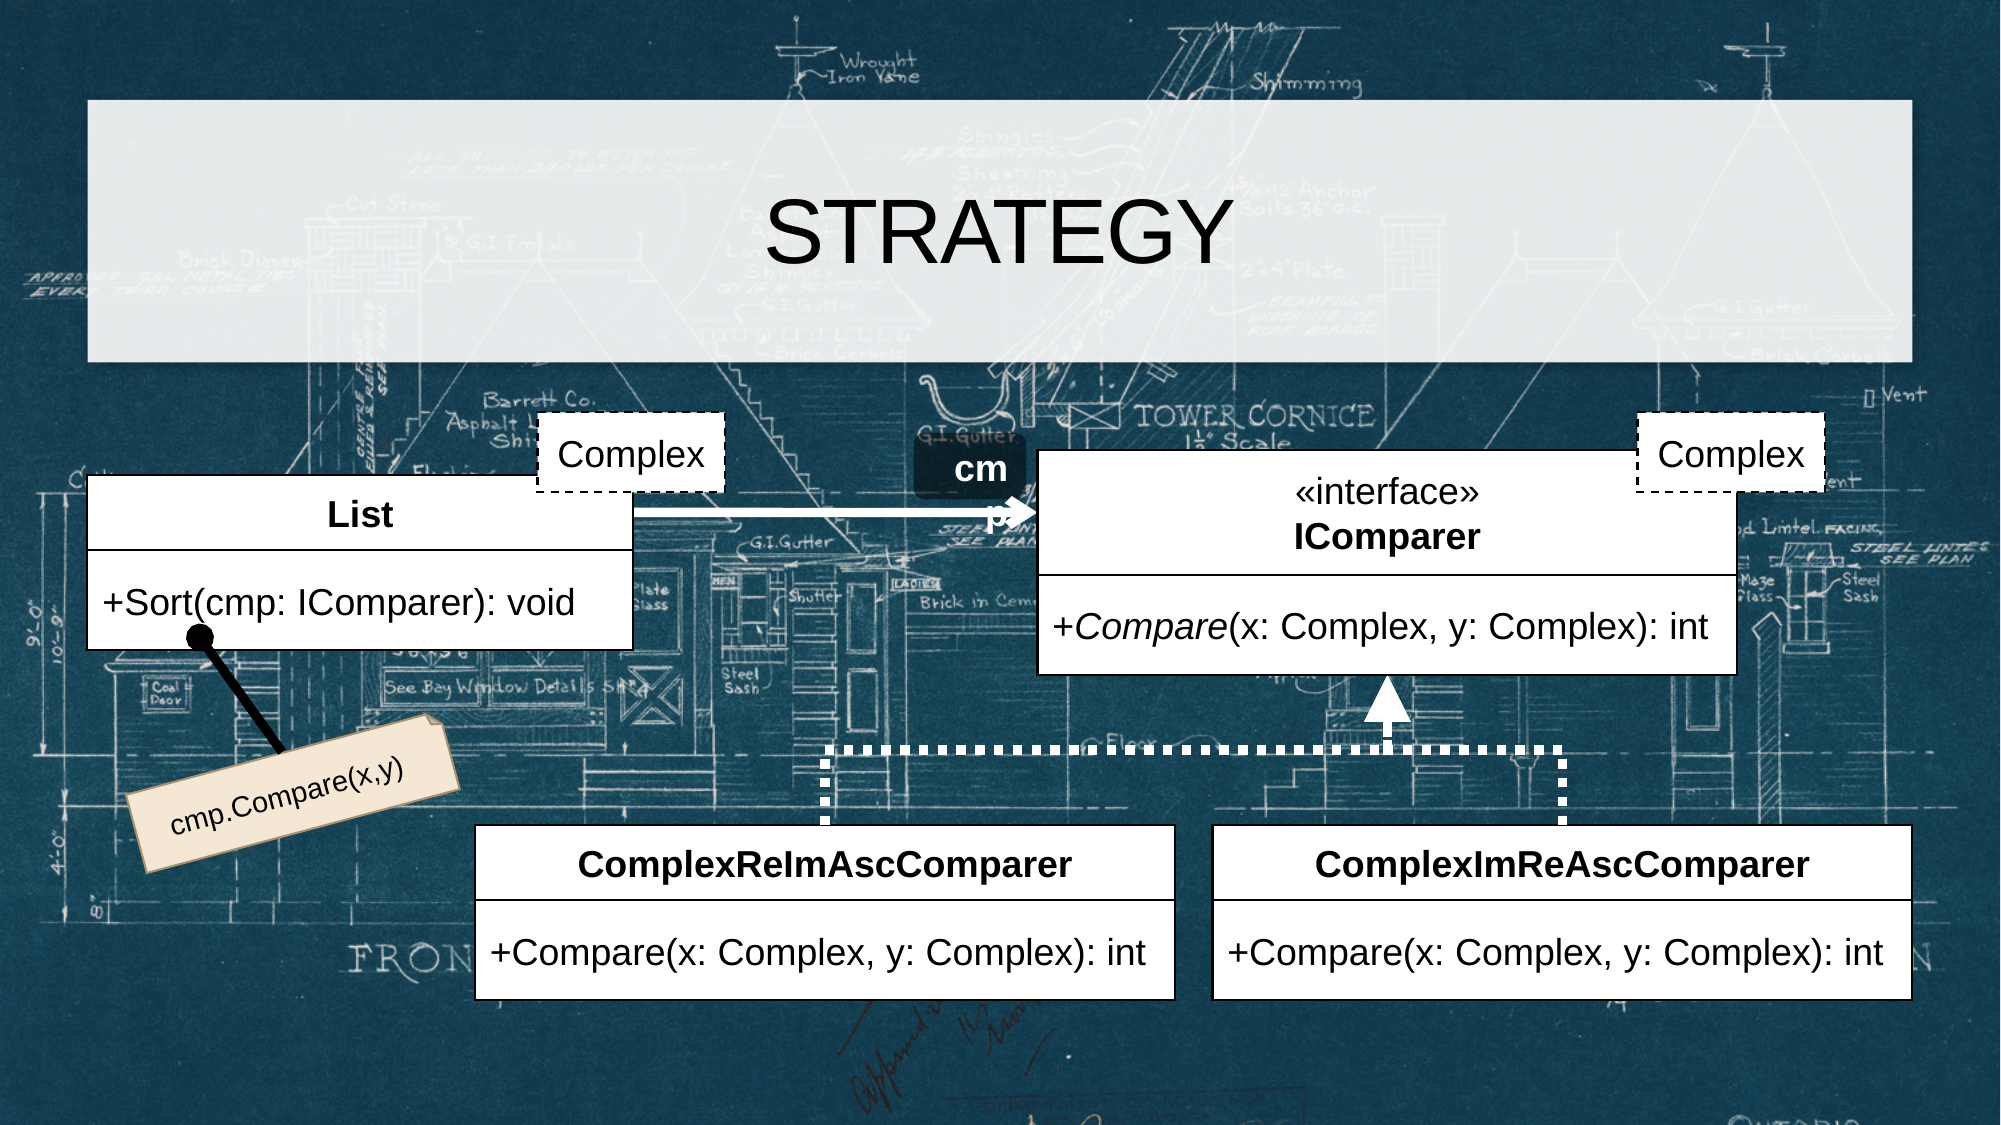

# Strategy
Complex
List
+Sort(cmp: IComparer): void
Complex
«interface»
IComparer
+Compare(x: Complex, y: Complex): int
cmp
cmp.Compare(x,y)
ComplexReImAscComparer
+Compare(x: Complex, y: Complex): int
ComplexImReAscComparer
+Compare(x: Complex, y: Complex): int